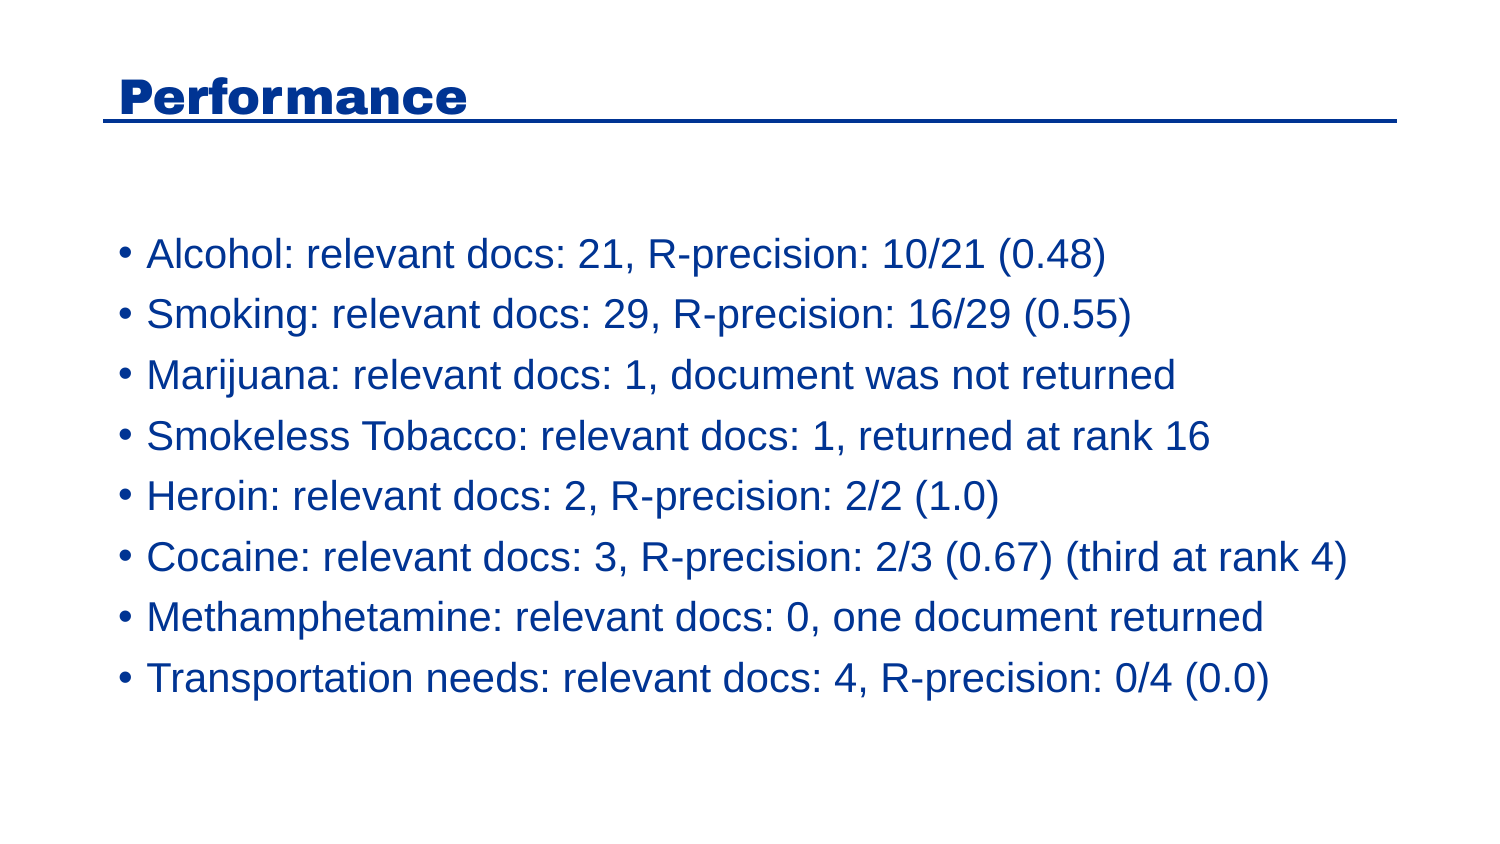

# Performance
Alcohol: relevant docs: 21, R-precision: 10/21 (0.48)
Smoking: relevant docs: 29, R-precision: 16/29 (0.55)
Marijuana: relevant docs: 1, document was not returned
Smokeless Tobacco: relevant docs: 1, returned at rank 16
Heroin: relevant docs: 2, R-precision: 2/2 (1.0)
Cocaine: relevant docs: 3, R-precision: 2/3 (0.67) (third at rank 4)
Methamphetamine: relevant docs: 0, one document returned
Transportation needs: relevant docs: 4, R-precision: 0/4 (0.0)
11